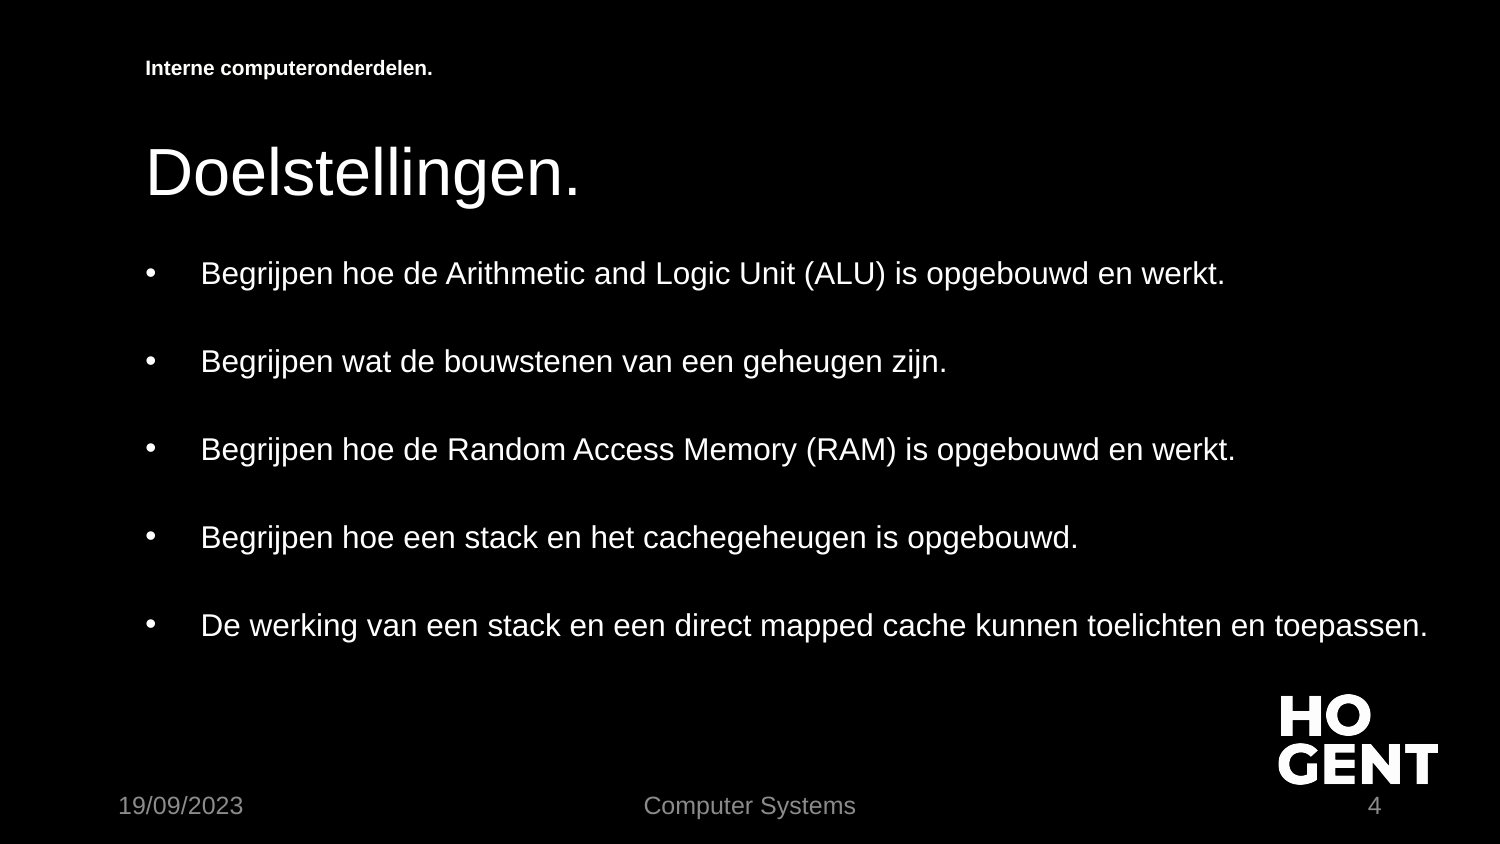

Interne computeronderdelen.
# Doelstellingen.
Begrijpen hoe de Arithmetic and Logic Unit (ALU) is opgebouwd en werkt.

Begrijpen wat de bouwstenen van een geheugen zijn.

Begrijpen hoe de Random Access Memory (RAM) is opgebouwd en werkt.

Begrijpen hoe een stack en het cachegeheugen is opgebouwd.

De werking van een stack en een direct mapped cache kunnen toelichten en toepassen.
19/09/2023
Computer Systems
4